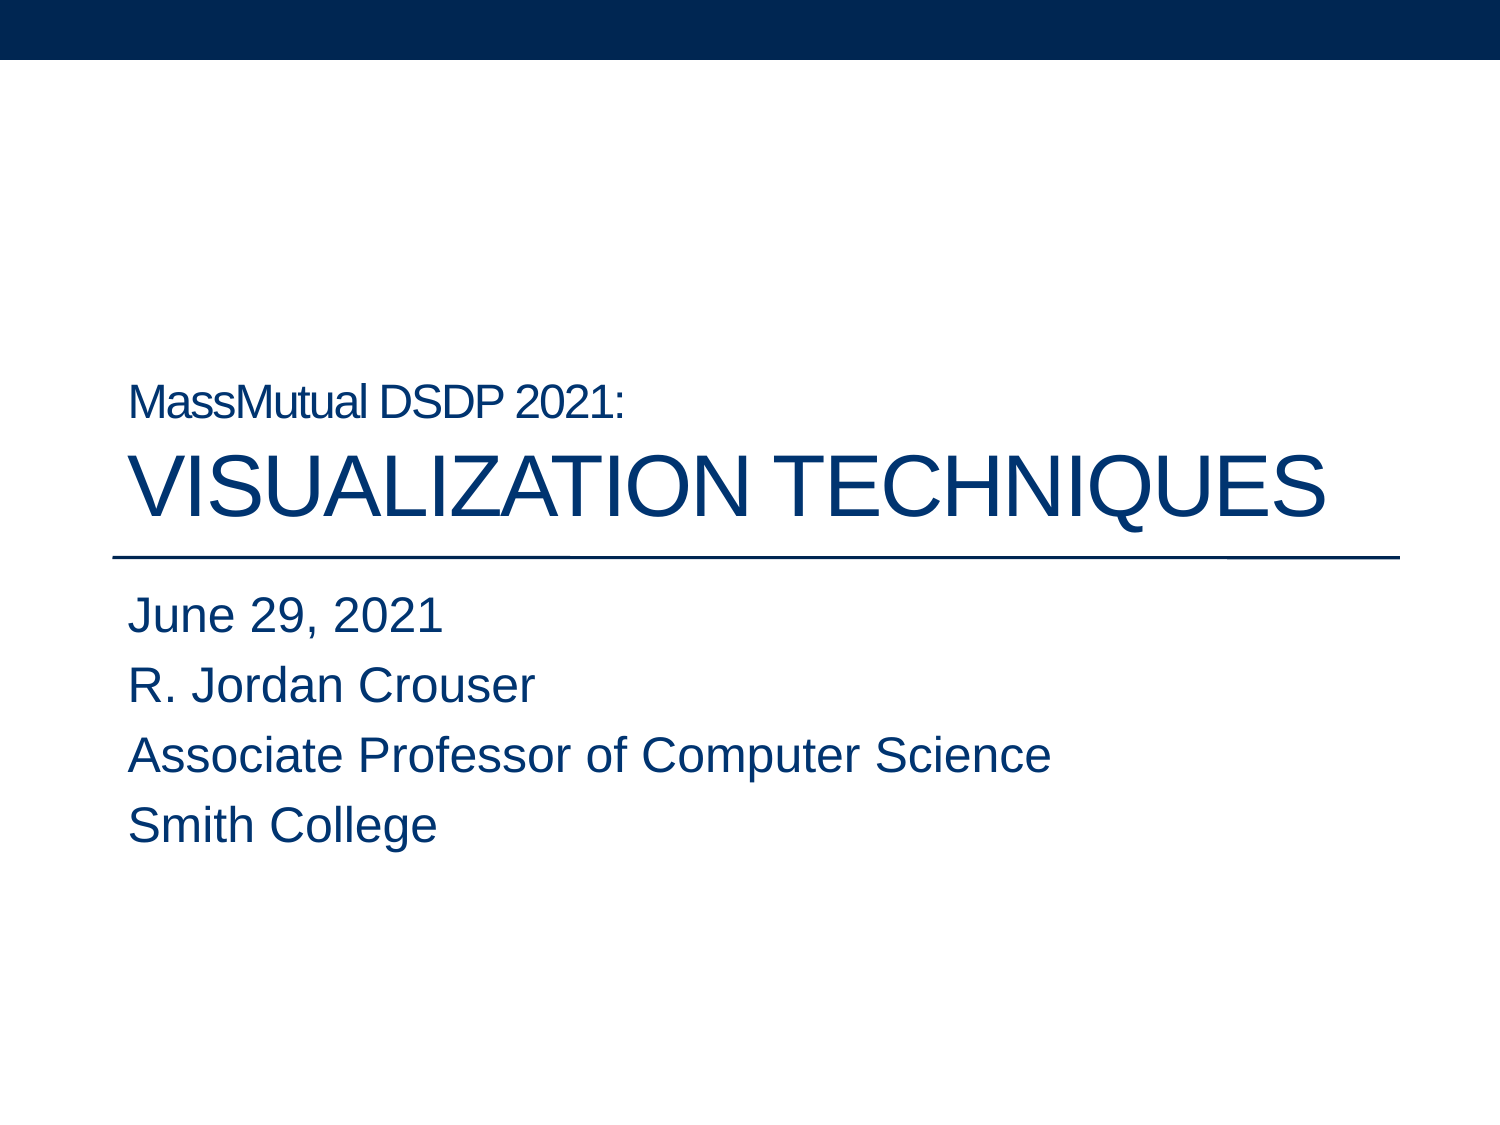

# MassMutual DSDP 2021: Visualization Techniques
June 29, 2021
R. Jordan Crouser
Associate Professor of Computer Science
Smith College